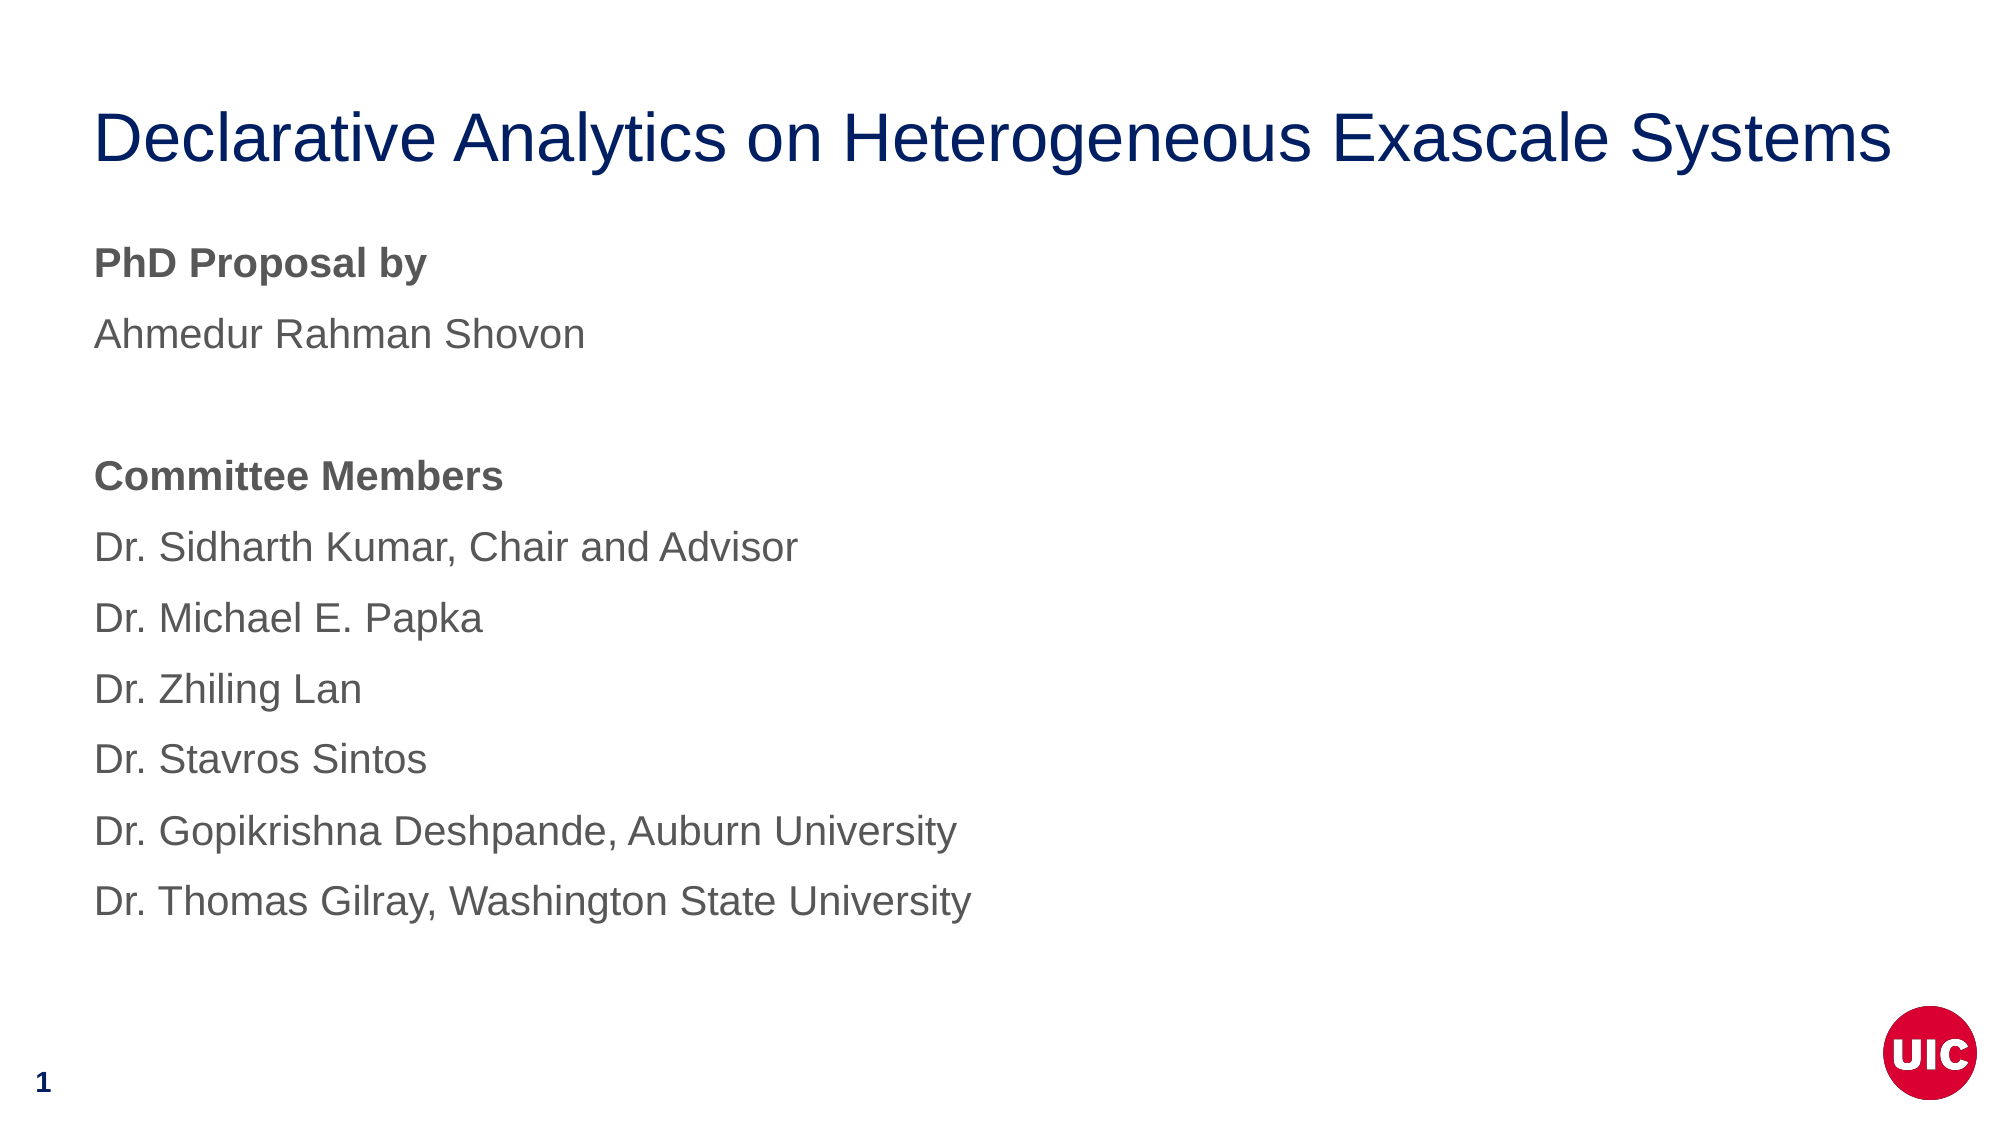

# Declarative Analytics on Heterogeneous Exascale Systems
PhD Proposal by
Ahmedur Rahman Shovon

Committee Members
Dr. Sidharth Kumar, Chair and Advisor
Dr. Michael E. Papka
Dr. Zhiling Lan
Dr. Stavros Sintos
Dr. Gopikrishna Deshpande, Auburn University
Dr. Thomas Gilray, Washington State University